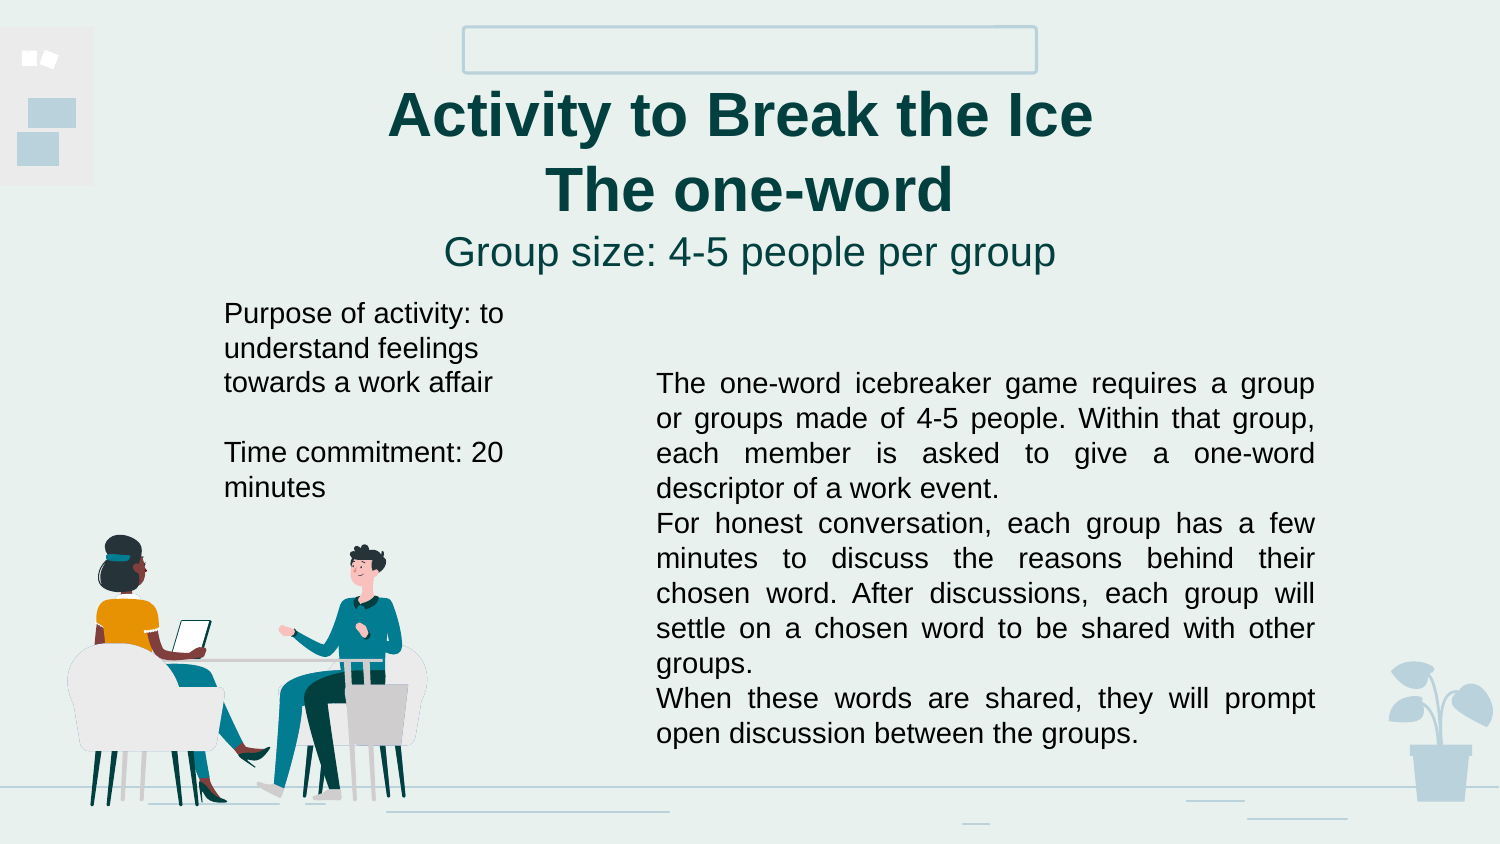

# Activity to Break the Ice The one-word Group size: 4-5 people per group
Purpose of activity: to understand feelings towards a work affair

Time commitment: 20 minutes
The one-word icebreaker game requires a group or groups made of 4-5 people. Within that group, each member is asked to give a one-word descriptor of a work event.
For honest conversation, each group has a few minutes to discuss the reasons behind their chosen word. After discussions, each group will settle on a chosen word to be shared with other groups.
When these words are shared, they will prompt open discussion between the groups.